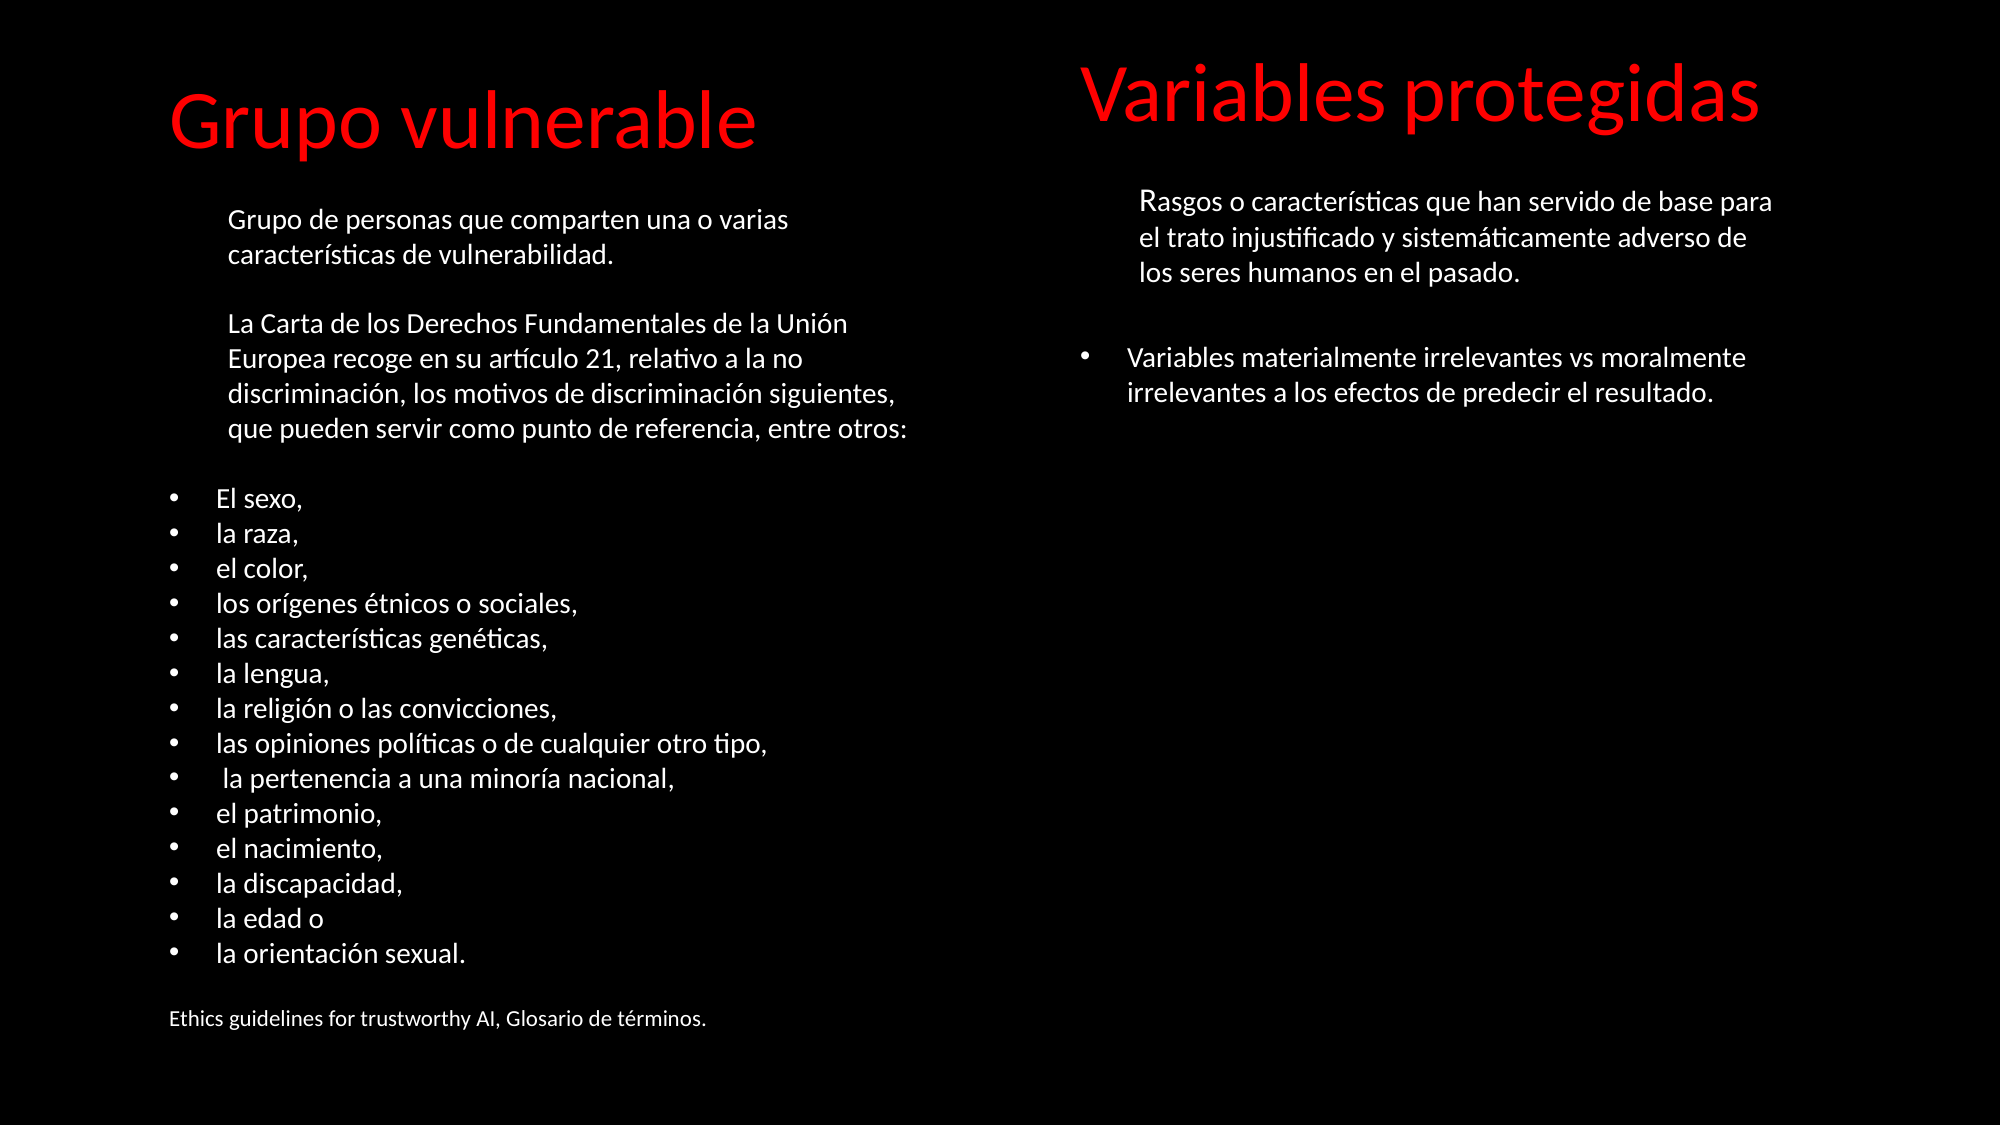

Grupo vulnerable

Grupo de personas que comparten una o varias características de vulnerabilidad.

La Carta de los Derechos Fundamentales de la Unión Europea recoge en su artículo 21, relativo a la no discriminación, los motivos de discriminación siguientes, que pueden servir como punto de referencia, entre otros:

El sexo,
la raza,
el color,
los orígenes étnicos o sociales,
las características genéticas,
la lengua,
la religión o las convicciones,
las opiniones políticas o de cualquier otro tipo,
 la pertenencia a una minoría nacional,
el patrimonio,
el nacimiento,
la discapacidad,
la edad o
la orientación sexual.

Ethics guidelines for trustworthy AI, Glosario de términos.

Variables protegidas

Rasgos o características que han servido de base para el trato injustificado y sistemáticamente adverso de los seres humanos en el pasado.

Variables materialmente irrelevantes vs moralmente irrelevantes a los efectos de predecir el resultado.